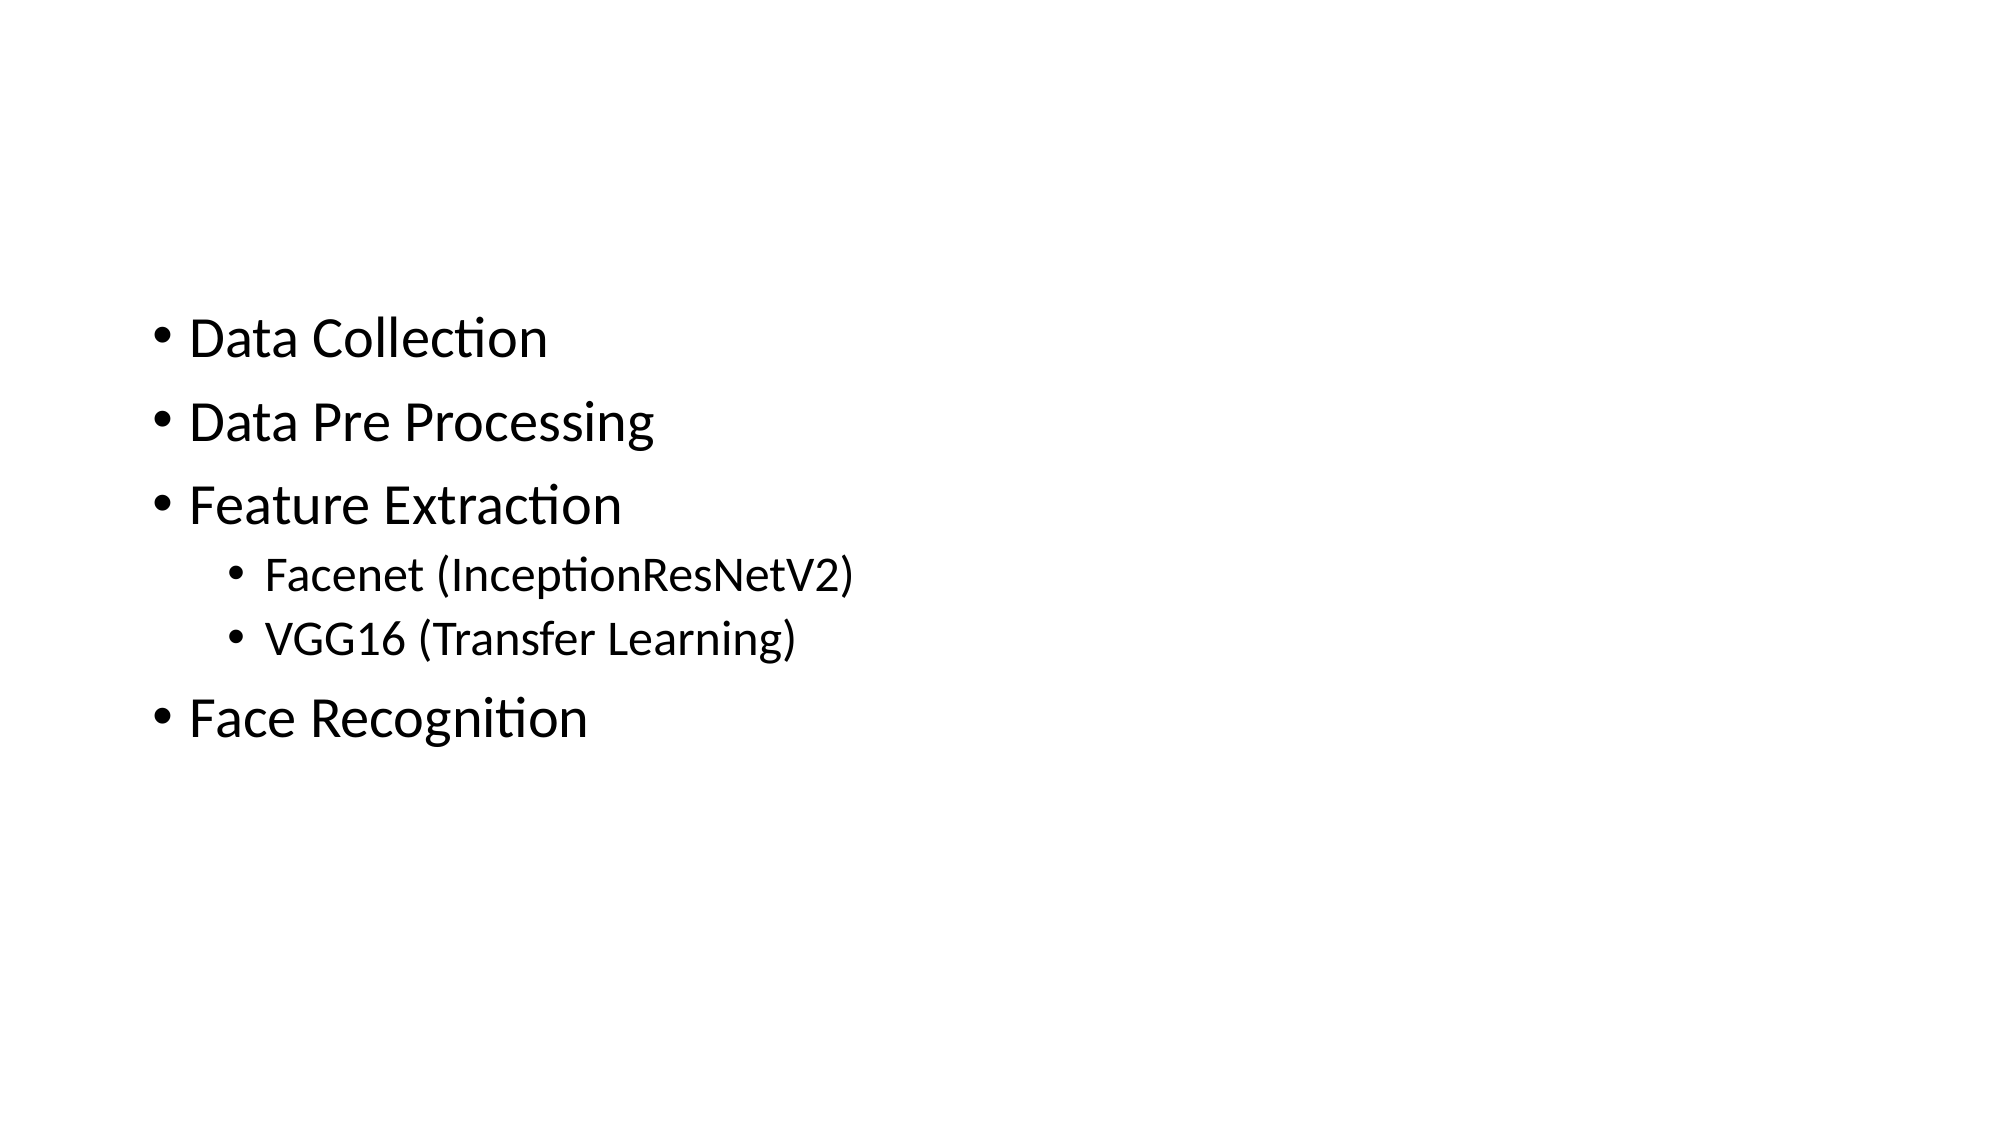

#
Data Collection
Data Pre Processing
Feature Extraction
Facenet (InceptionResNetV2)
VGG16 (Transfer Learning)
Face Recognition